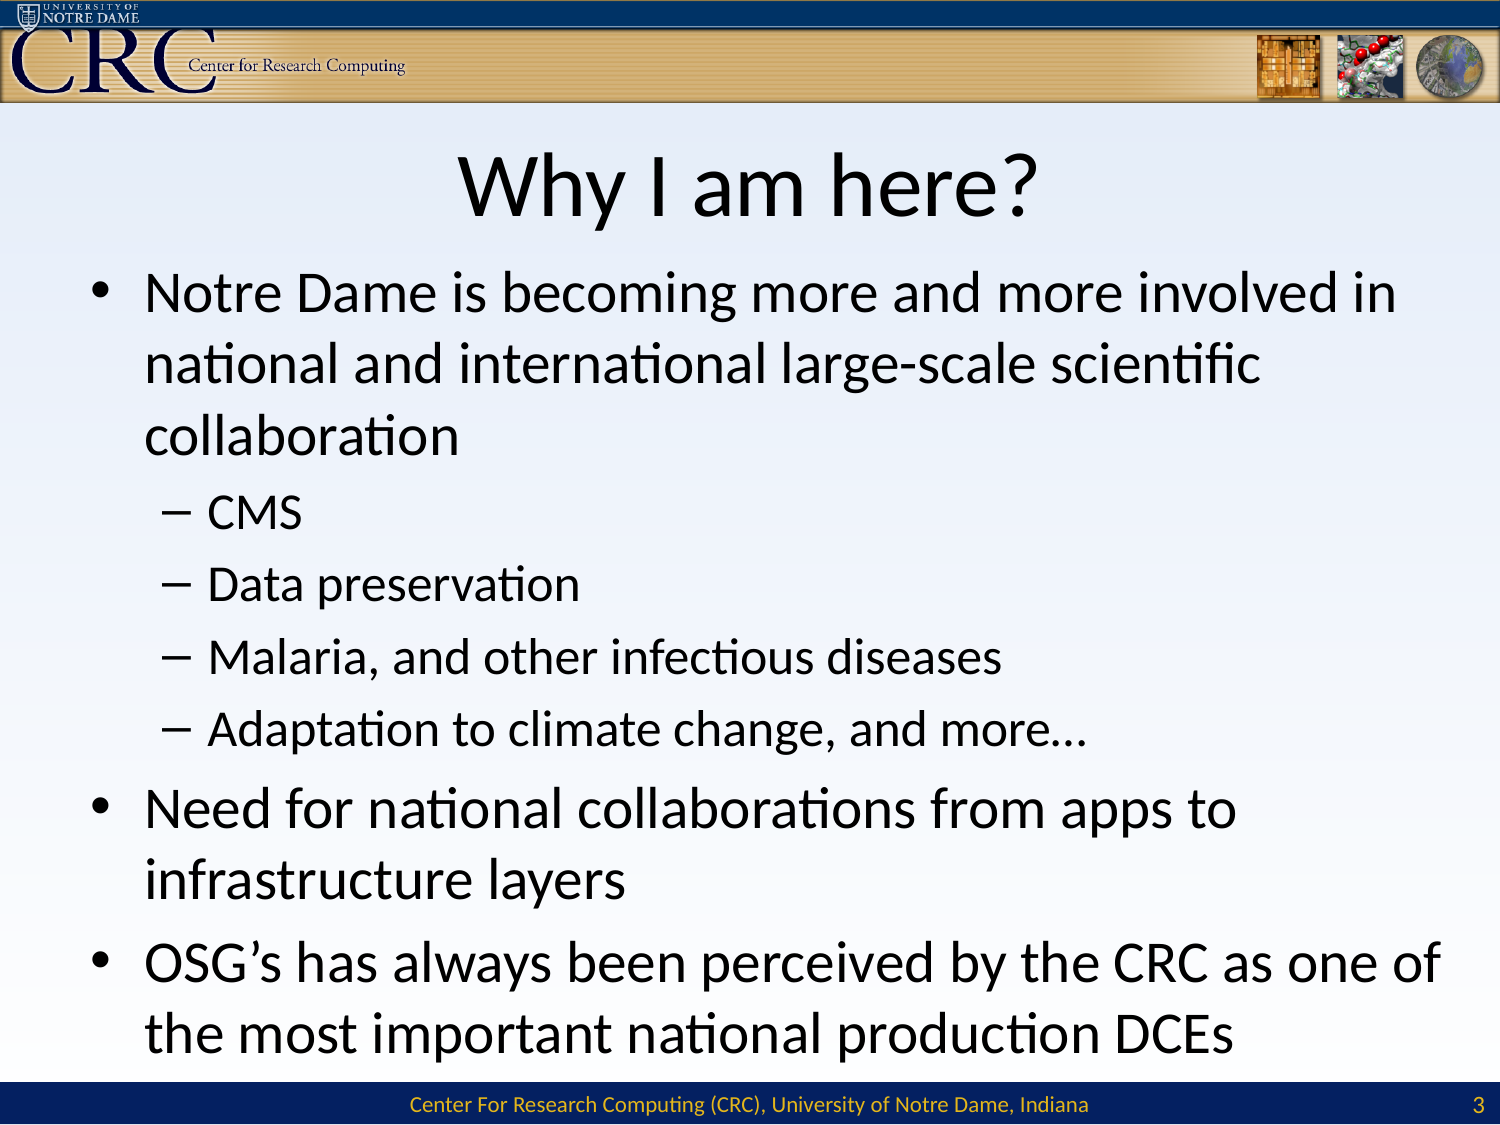

# Why I am here?
Notre Dame is becoming more and more involved in national and international large-scale scientific collaboration
CMS
Data preservation
Malaria, and other infectious diseases
Adaptation to climate change, and more…
Need for national collaborations from apps to infrastructure layers
OSG’s has always been perceived by the CRC as one of the most important national production DCEs

3